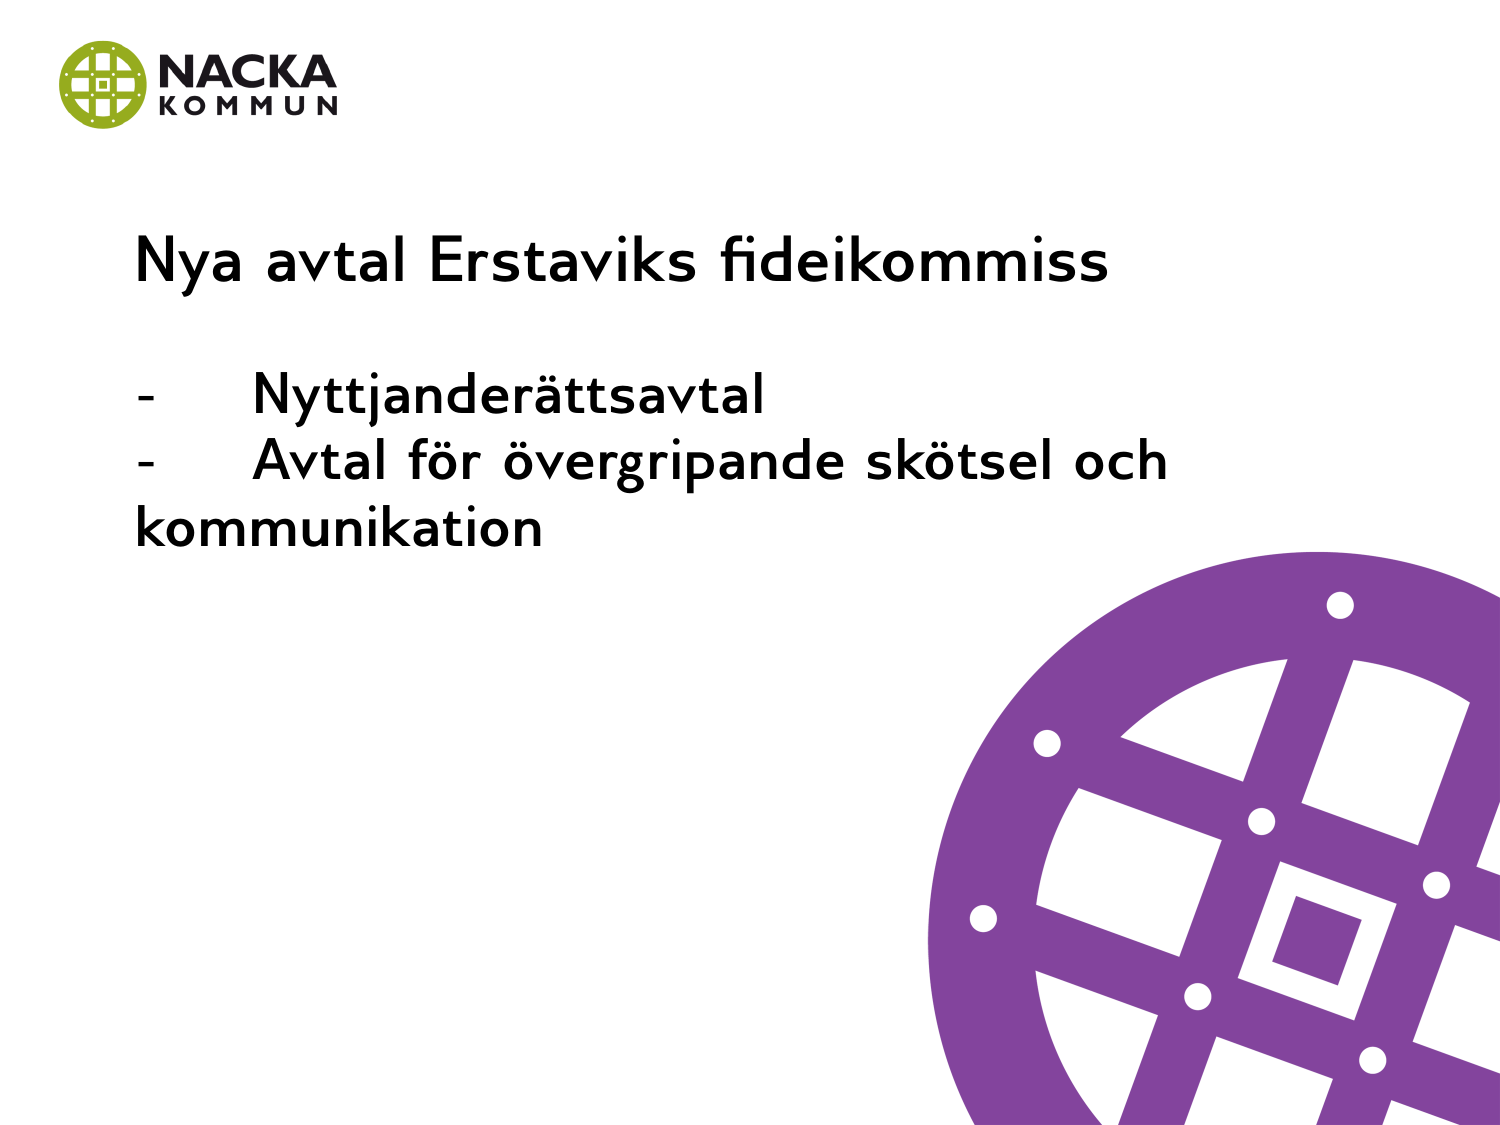

# Nya avtal Erstaviks fideikommiss - 	Nyttjanderättsavtal - 	Avtal för övergripande skötsel och 	kommunikation